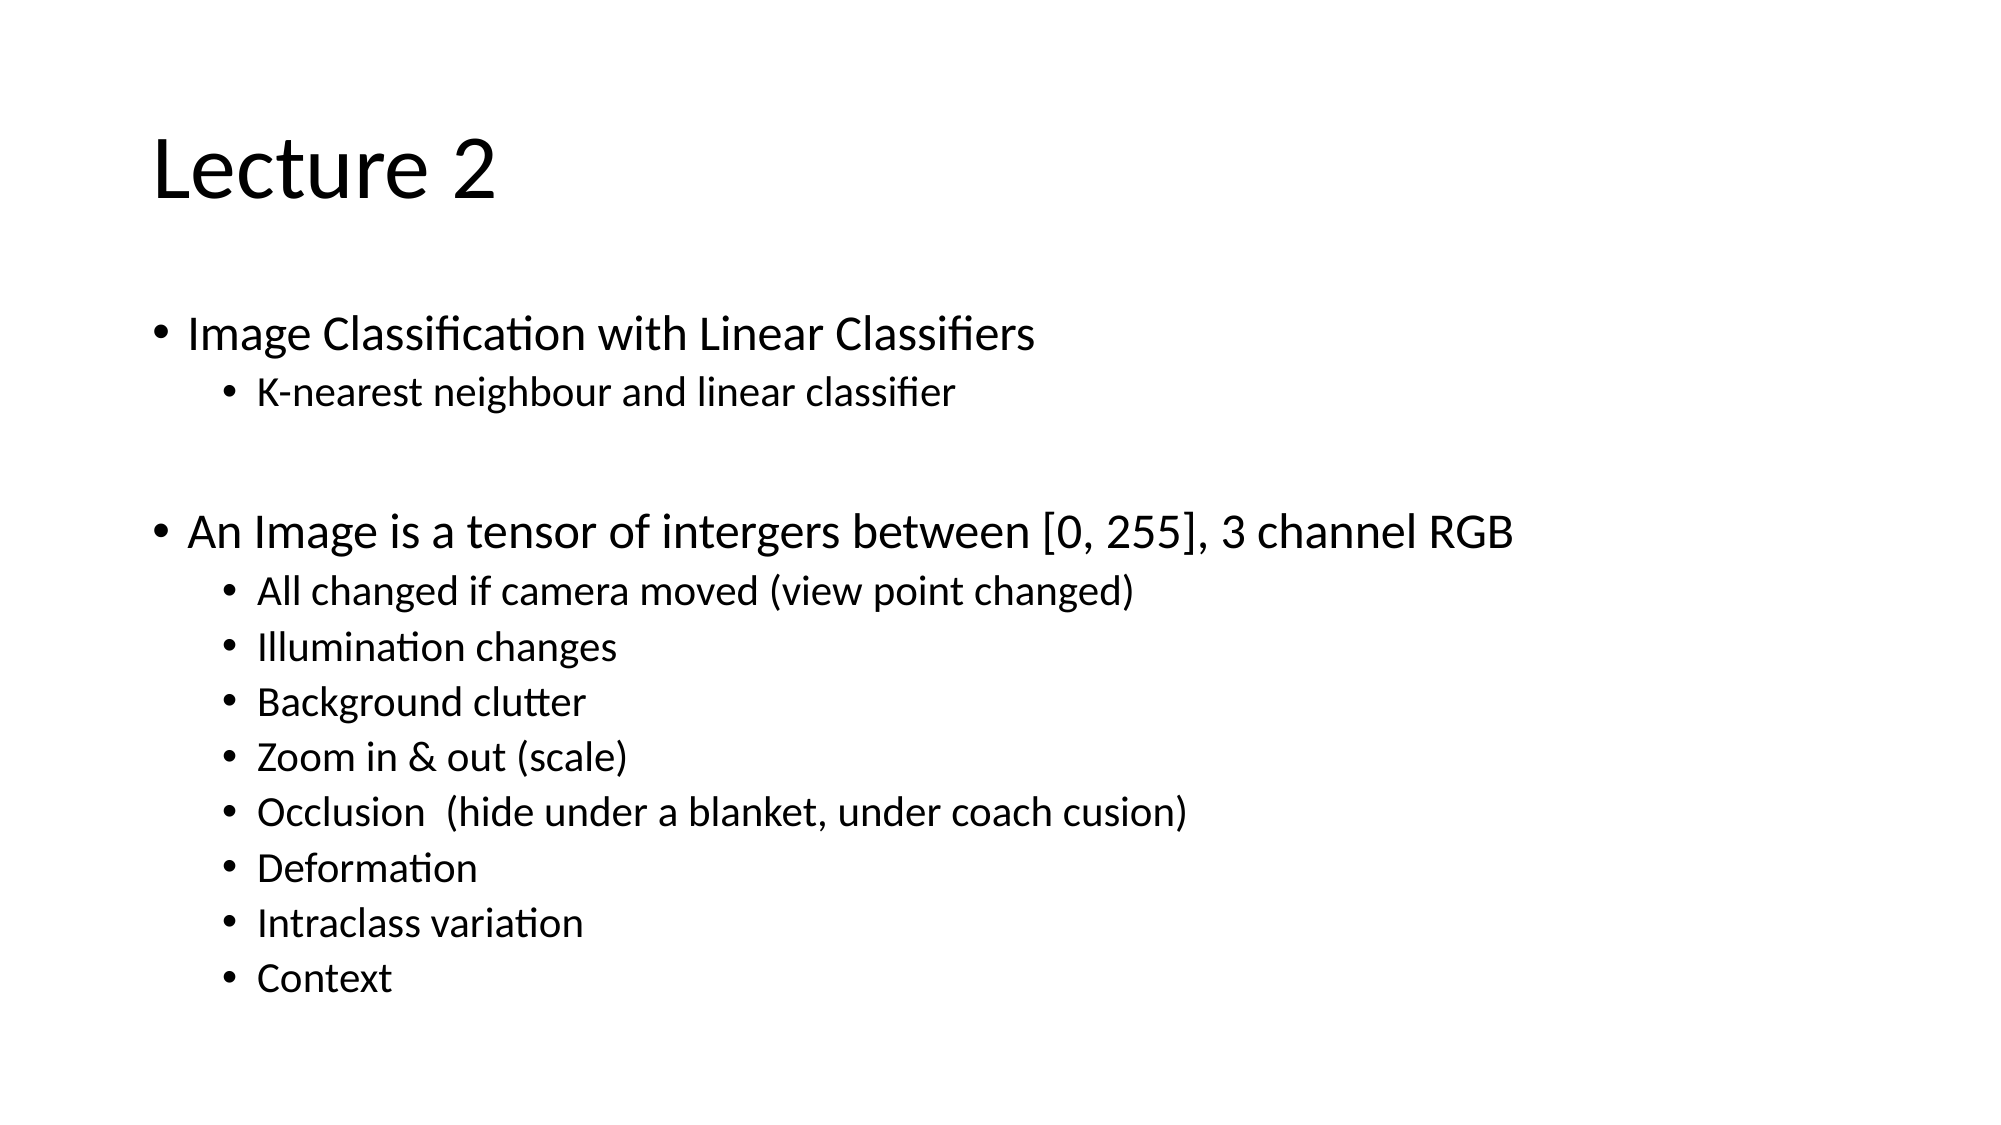

# Lecture 2
Image Classification with Linear Classifiers
K-nearest neighbour and linear classifier

An Image is a tensor of intergers between [0, 255], 3 channel RGB
All changed if camera moved (view point changed)
Illumination changes
Background clutter
Zoom in & out (scale)
Occlusion  (hide under a blanket, under coach cusion)
Deformation
Intraclass variation
Context